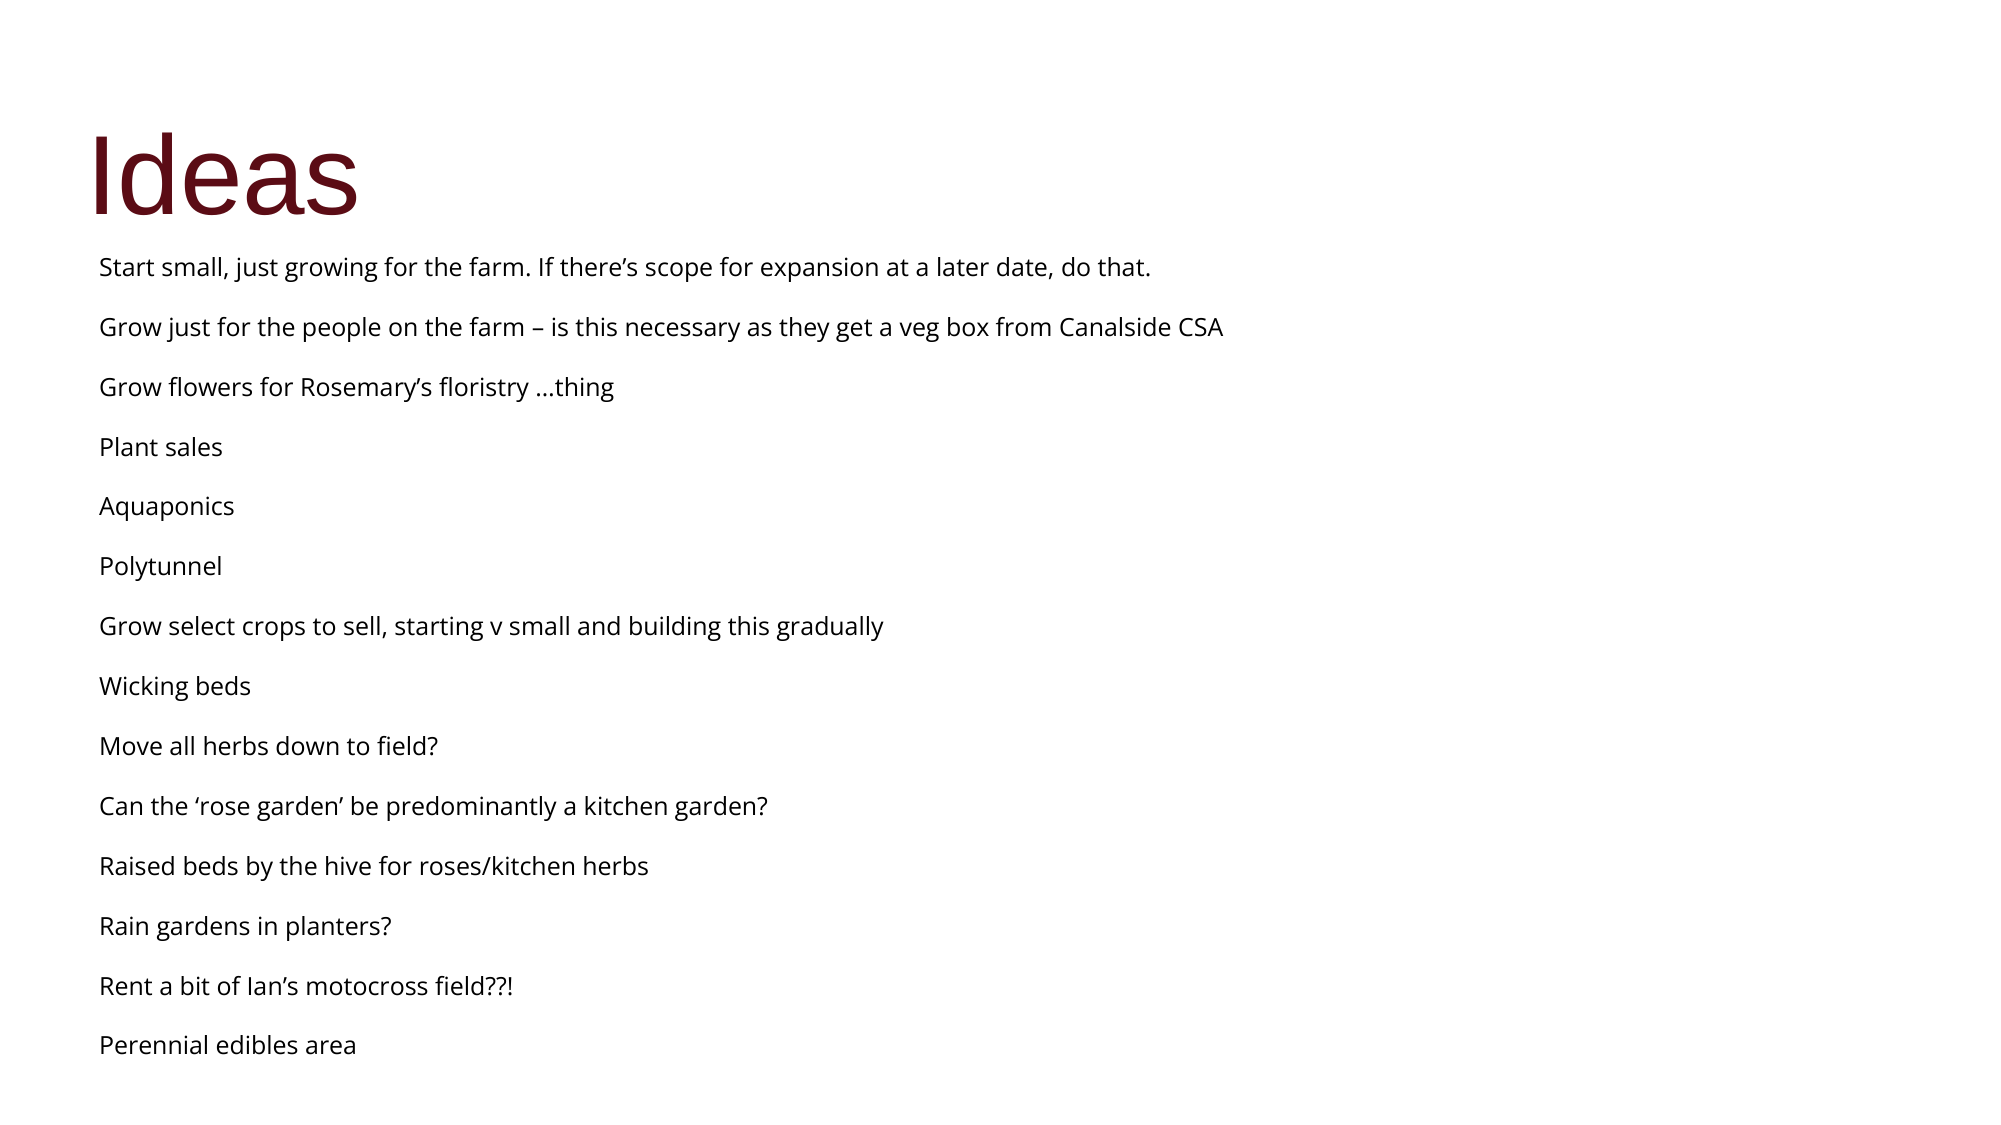

Ideas

Start small, just growing for the farm. If there’s scope for expansion at a later date, do that.

Grow just for the people on the farm – is this necessary as they get a veg box from Canalside CSA

Grow flowers for Rosemary’s floristry …thing

Plant sales

Aquaponics

Polytunnel

Grow select crops to sell, starting v small and building this gradually

Wicking beds

Move all herbs down to field?

Can the ‘rose garden’ be predominantly a kitchen garden?
Raised beds by the hive for roses/kitchen herbs

Rain gardens in planters?

Rent a bit of Ian’s motocross field??!

Perennial edibles area